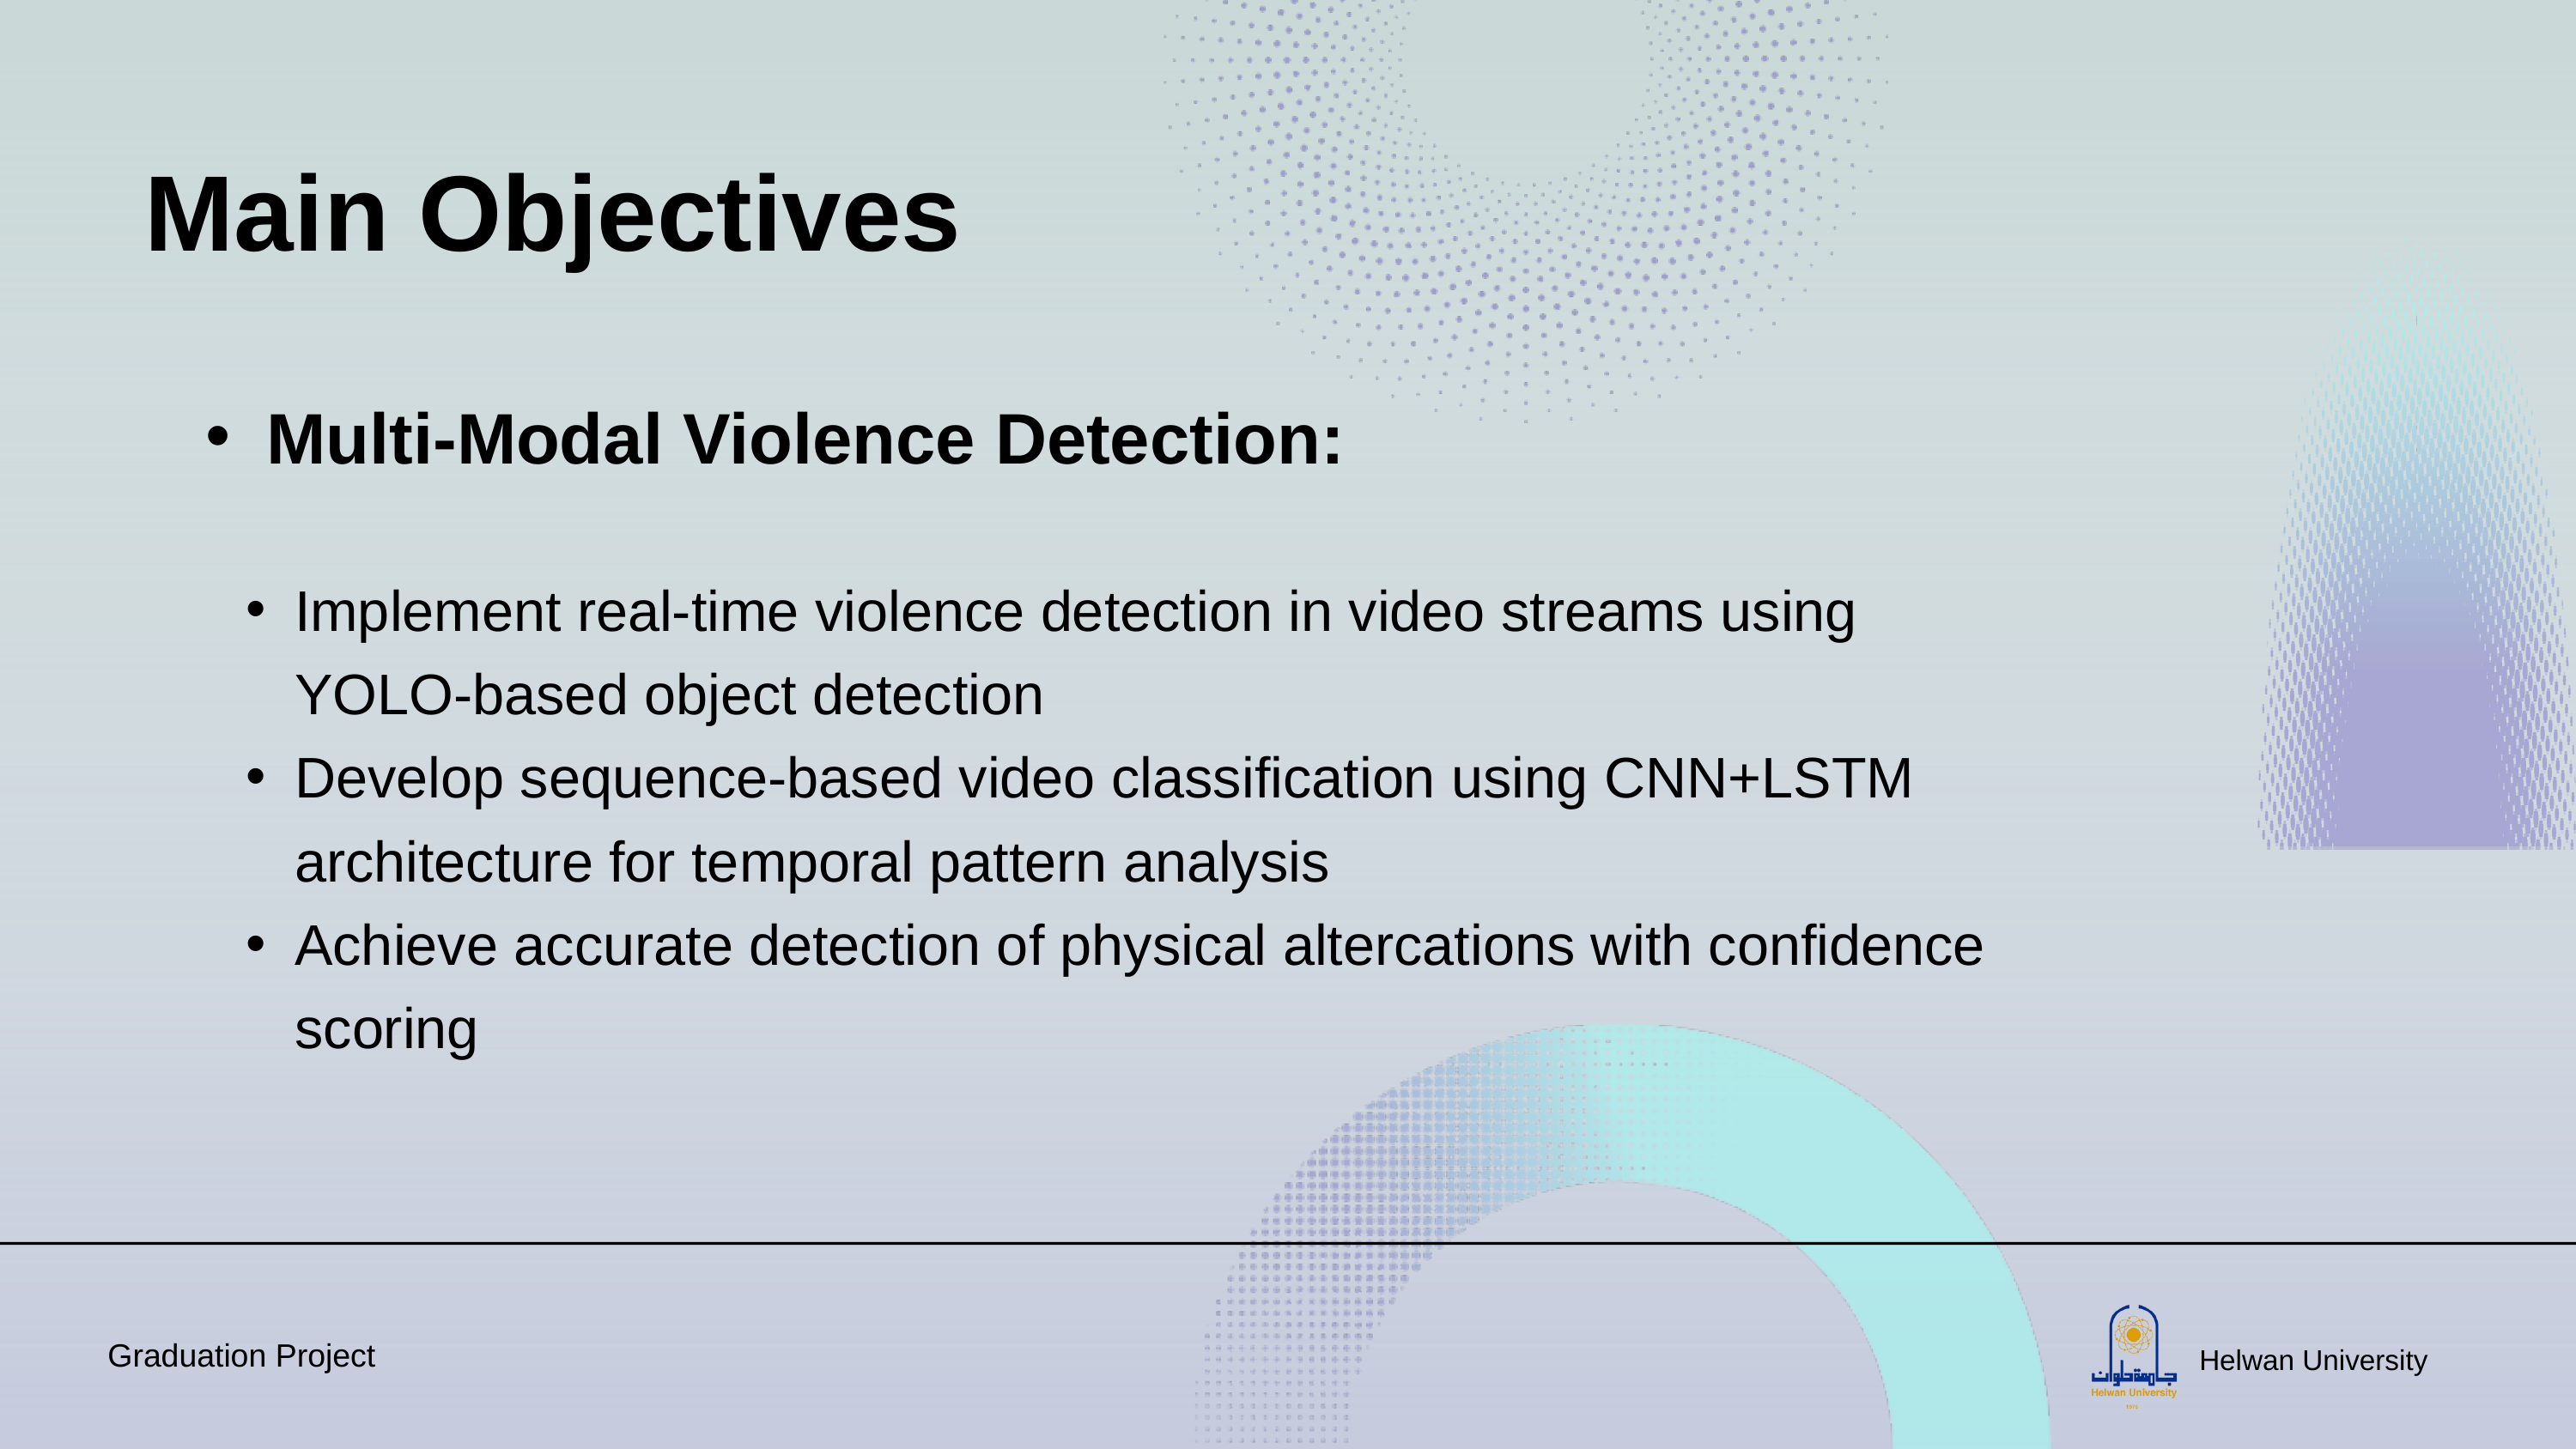

Main Objectives

Multi-Modal Violence Detection:
Implement real-time violence detection in video streams using YOLO-based object detection
Develop sequence-based video classification using CNN+LSTM architecture for temporal pattern analysis
Achieve accurate detection of physical altercations with confidence scoring

Helwan University
Graduation Project